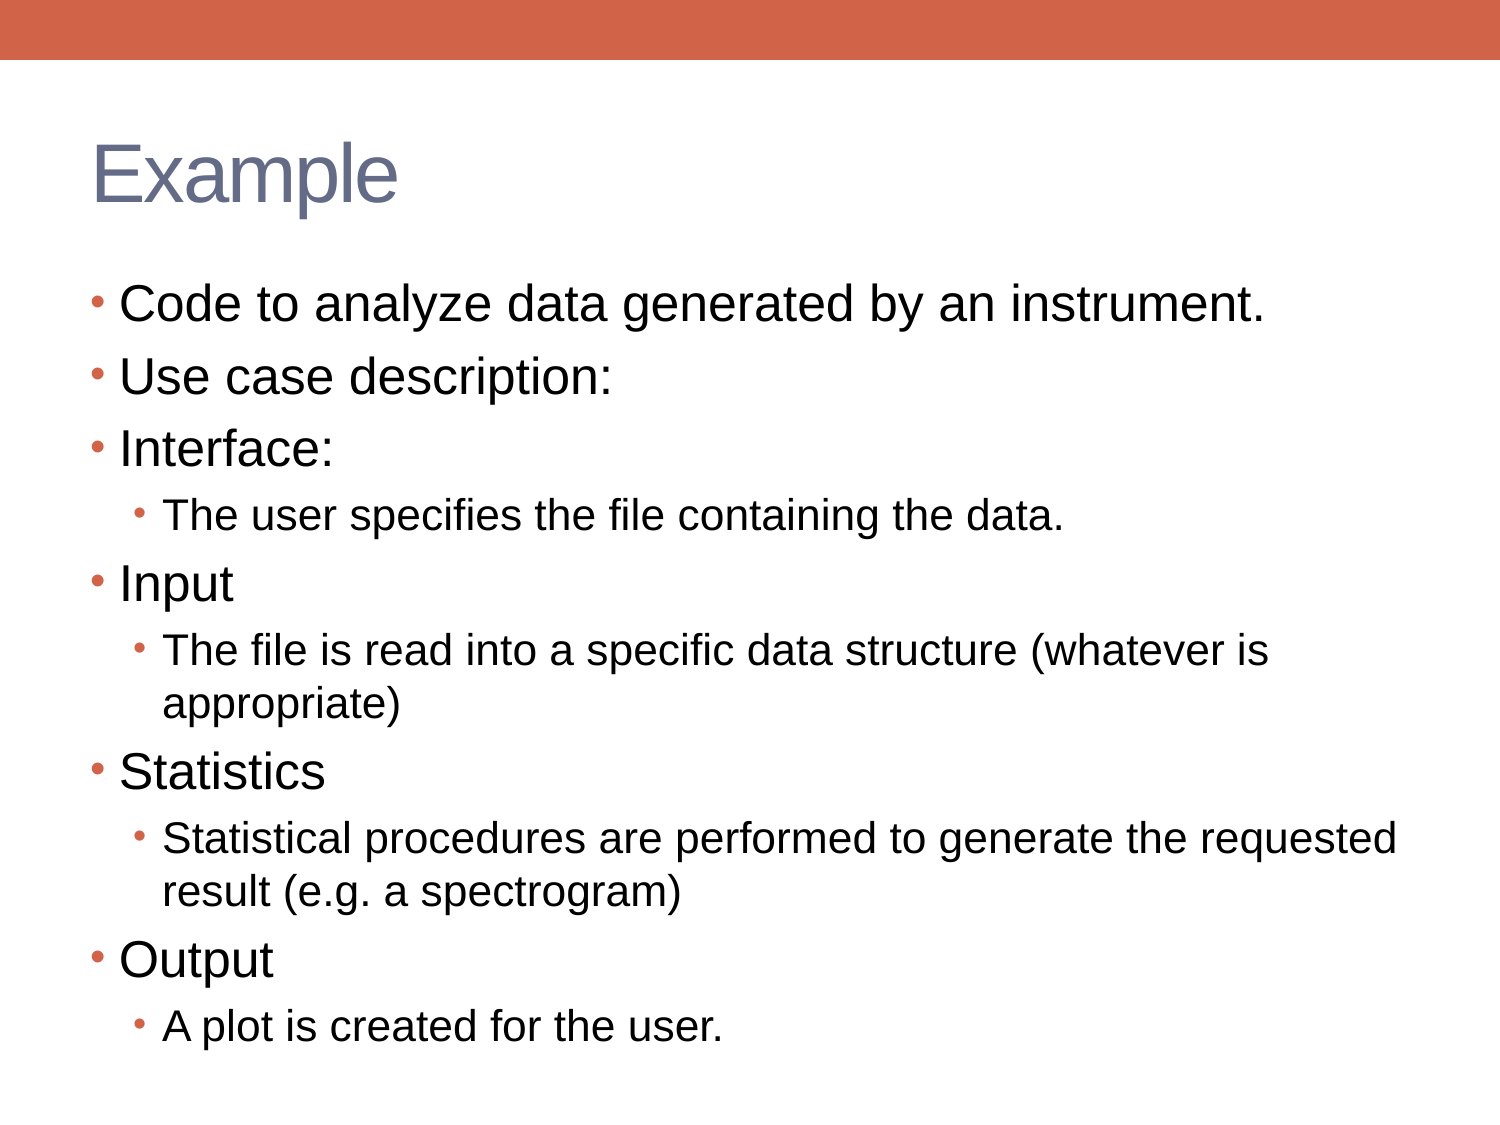

# Example
Code to analyze data generated by an instrument.
Use case description:
Interface:
The user specifies the file containing the data.
Input
The file is read into a specific data structure (whatever is appropriate)
Statistics
Statistical procedures are performed to generate the requested result (e.g. a spectrogram)
Output
A plot is created for the user.